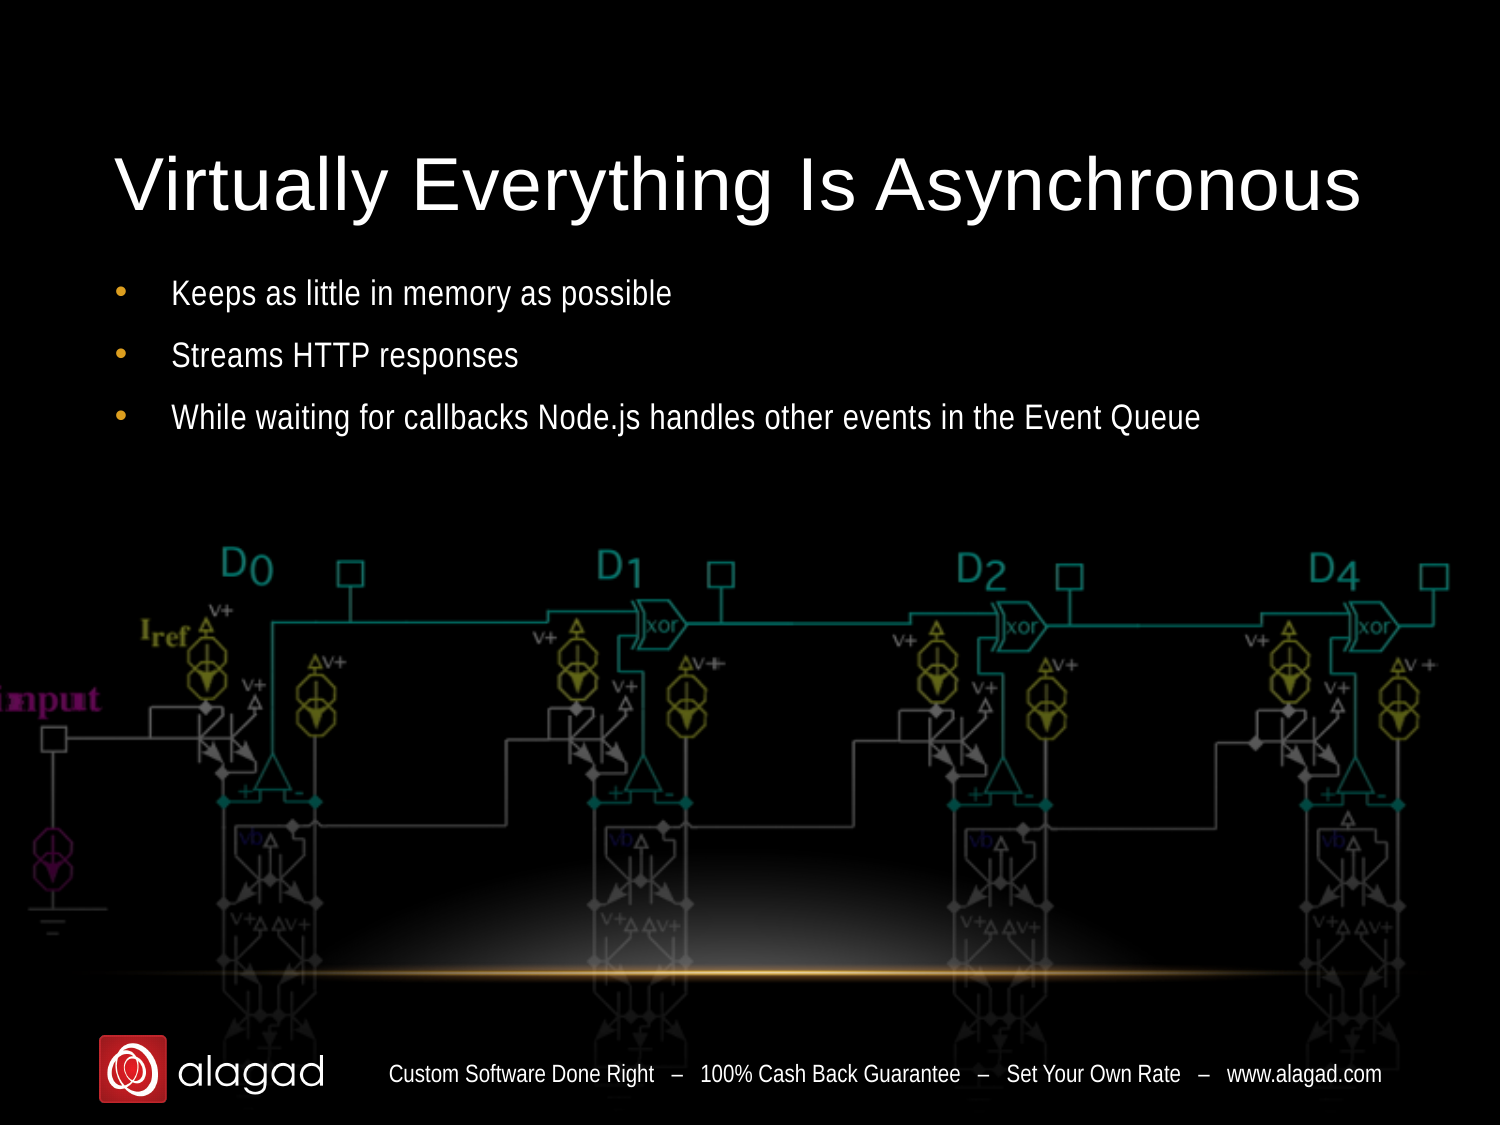

# Virtually Everything Is Asynchronous
Keeps as little in memory as possible
Streams HTTP responses
While waiting for callbacks Node.js handles other events in the Event Queue
Custom Software Done Right   –   100% Cash Back Guarantee   –   Set Your Own Rate   –   www.alagad.com